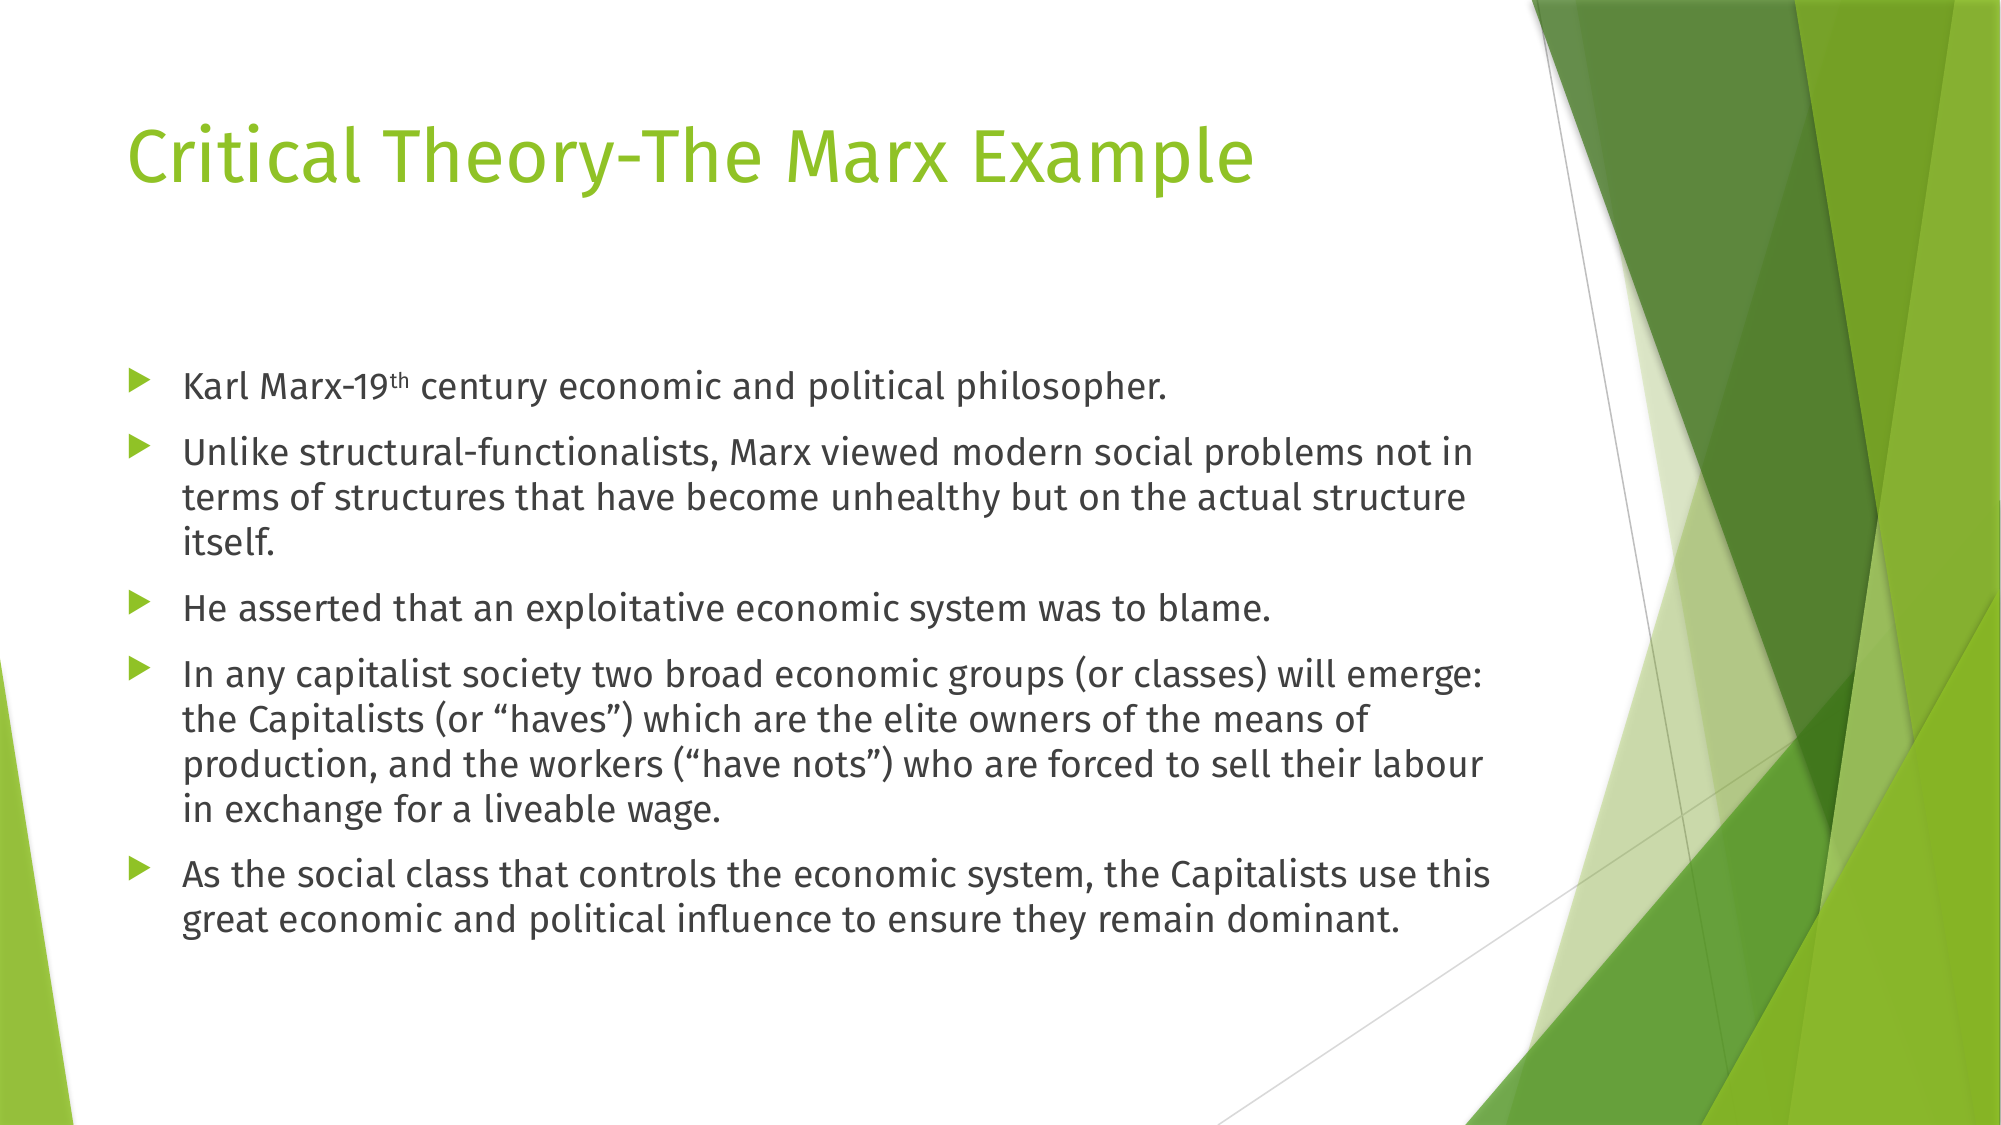

# Critical Theory-The Marx Example
Karl Marx-19th century economic and political philosopher.
Unlike structural-functionalists, Marx viewed modern social problems not in terms of structures that have become unhealthy but on the actual structure itself.
He asserted that an exploitative economic system was to blame.
In any capitalist society two broad economic groups (or classes) will emerge: the Capitalists (or “haves”) which are the elite owners of the means of production, and the workers (“have nots”) who are forced to sell their labour in exchange for a liveable wage.
As the social class that controls the economic system, the Capitalists use this great economic and political influence to ensure they remain dominant.